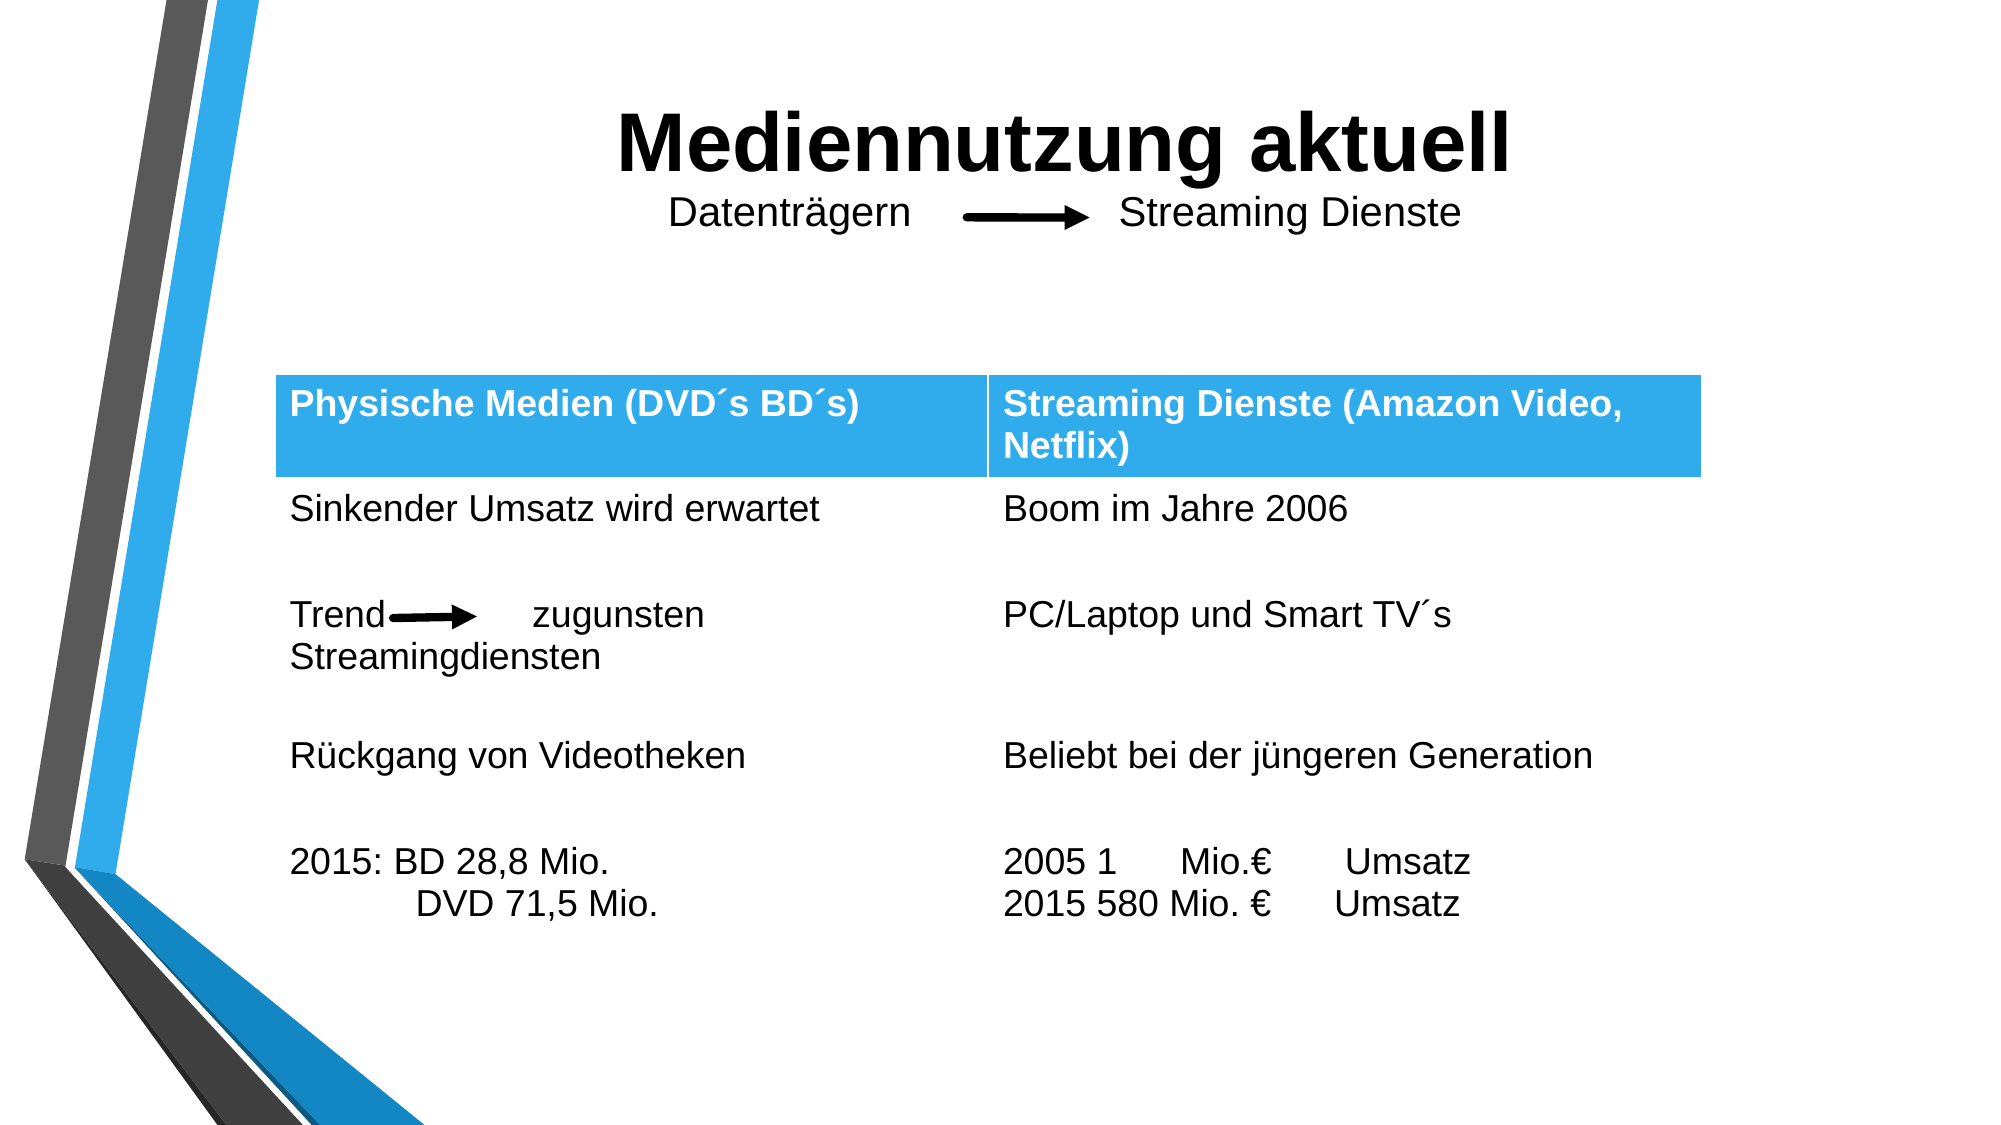

# Mediennutzung aktuell Datenträgern                  Streaming Dienste

| Physische Medien (DVD´s BD´s) | Streaming Dienste (Amazon Video, Netflix) |
| --- | --- |
| Sinkender Umsatz wird erwartet | Boom im Jahre 2006 |
| Trend zugunsten Streamingdiensten | PC/Laptop und Smart TV´s |
| Rückgang von Videotheken | Beliebt bei der jüngeren Generation |
| 2015: BD 28,8 Mio. DVD 71,5 Mio. | 2005 1 Mio.€ Umsatz 2015 580 Mio. € Umsatz |